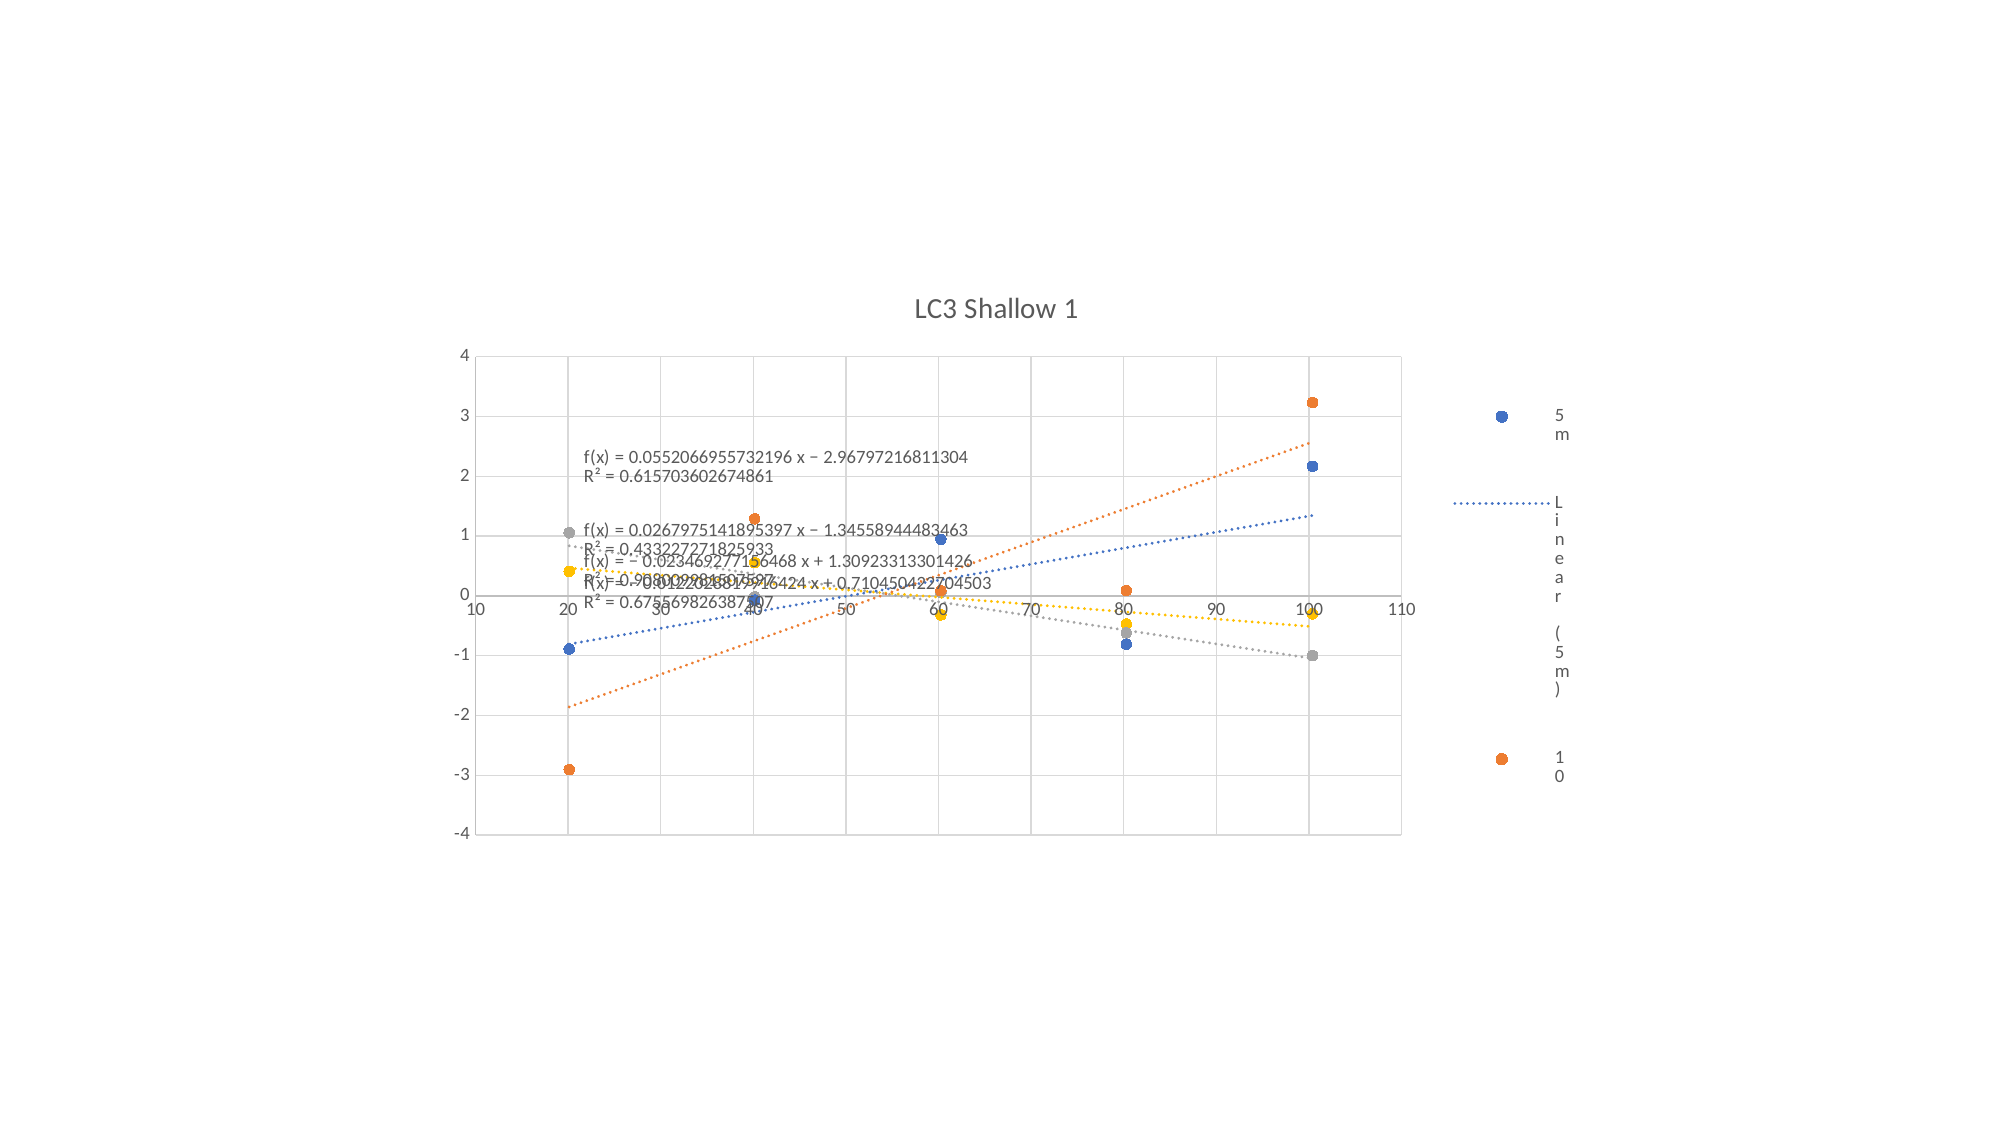

### Chart: LC3 Shallow 1

| Category |  |  |  |  |
|---|---|---|---|---|